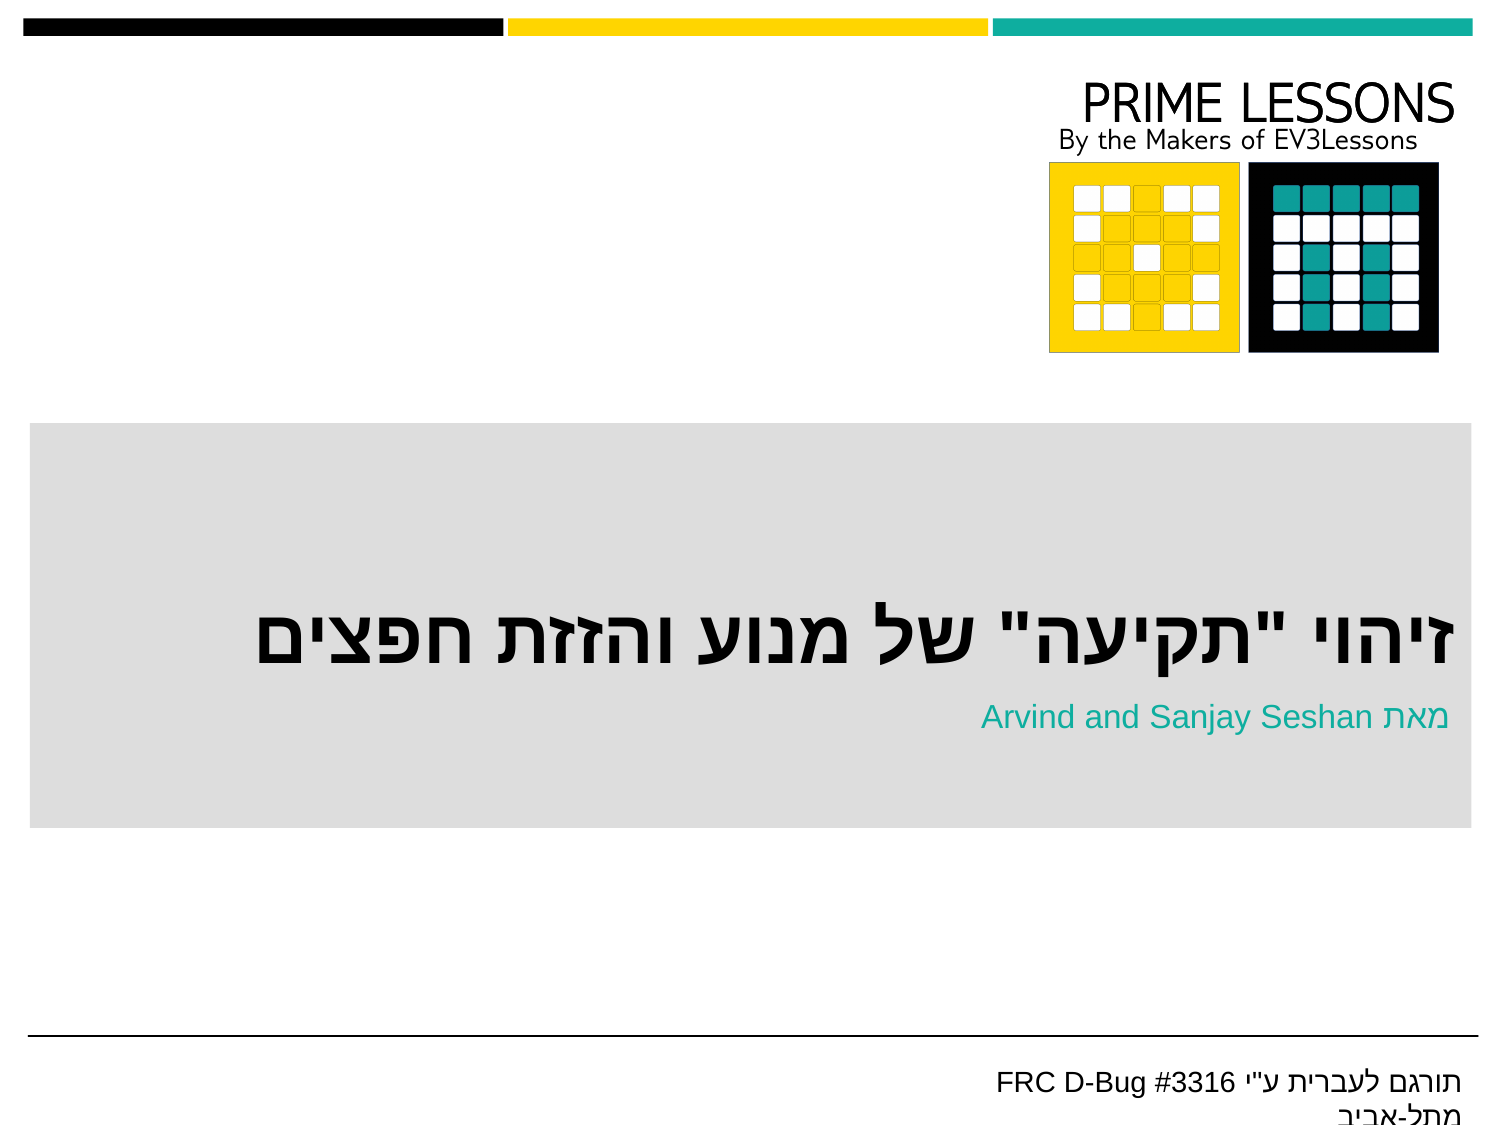

# זיהוי "תקיעה" של מנוע והזזת חפצים
מאת Arvind and Sanjay Seshan